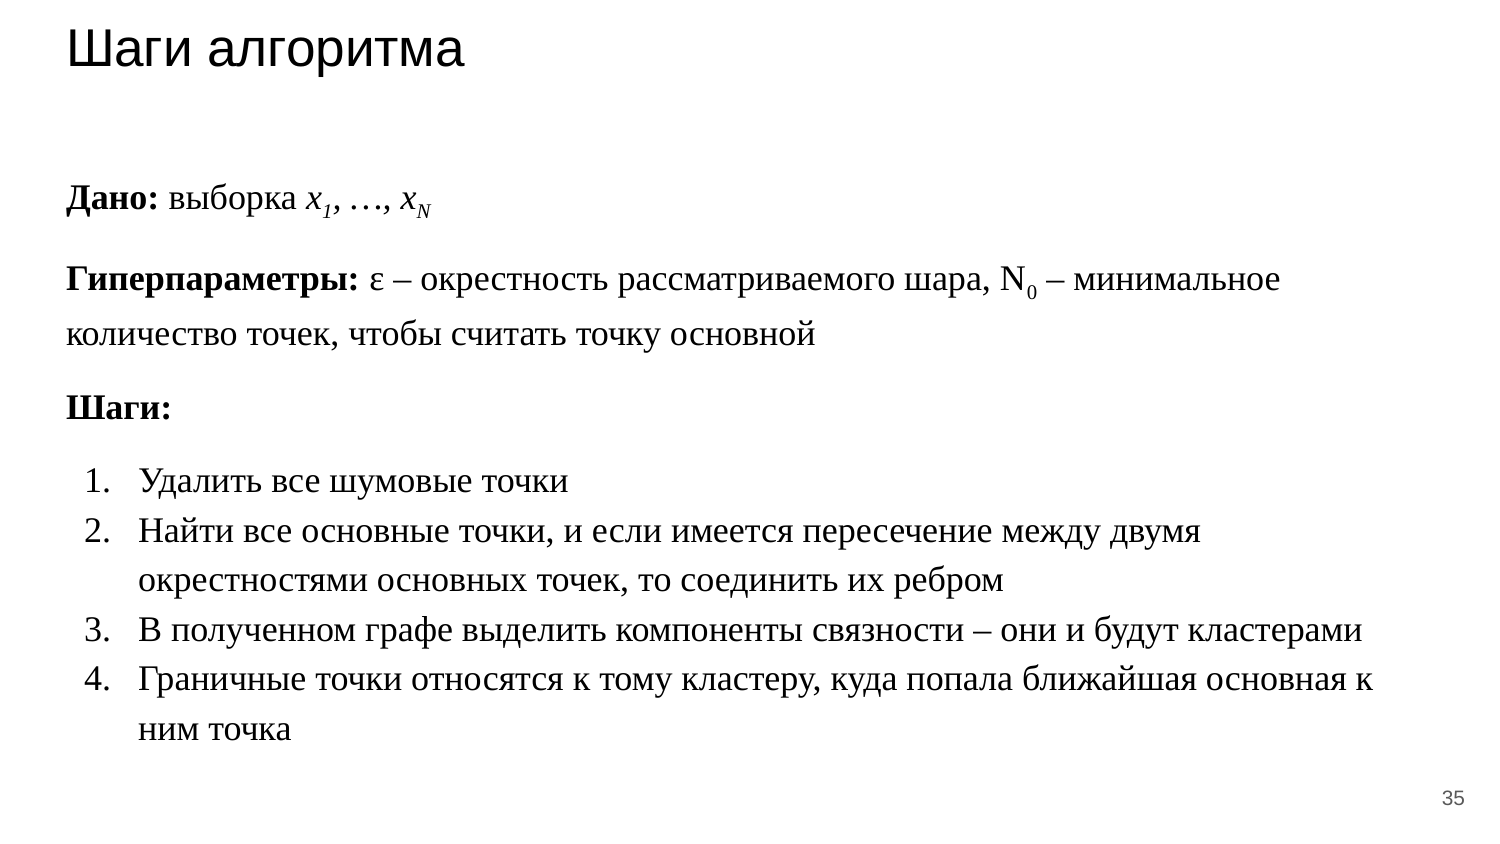

# Шаги алгоритма
Дано: выборка x1, …, xN
Гиперпараметры: ɛ – окрестность рассматриваемого шара, N0 – минимальное количество точек, чтобы считать точку основной
Шаги:
Удалить все шумовые точки
Найти все основные точки, и если имеется пересечение между двумя окрестностями основных точек, то соединить их ребром
В полученном графе выделить компоненты связности – они и будут кластерами
Граничные точки относятся к тому кластеру, куда попала ближайшая основная к ним точка
35